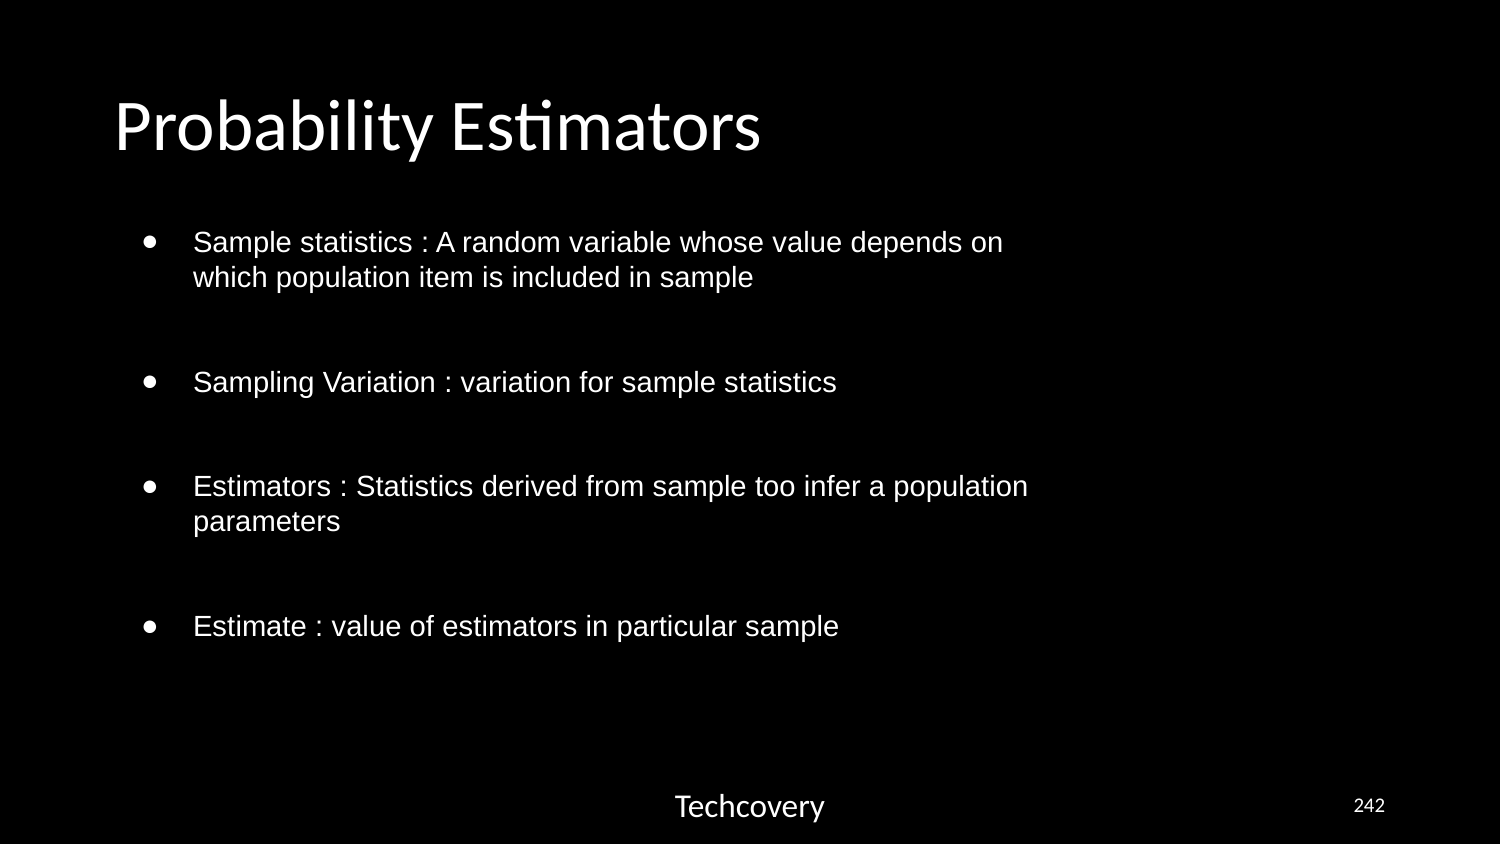

# Probability Estimators
Sample statistics : A random variable whose value depends on which population item is included in sample

Sampling Variation : variation for sample statistics

Estimators : Statistics derived from sample too infer a population parameters

Estimate : value of estimators in particular sample
Techcovery
242